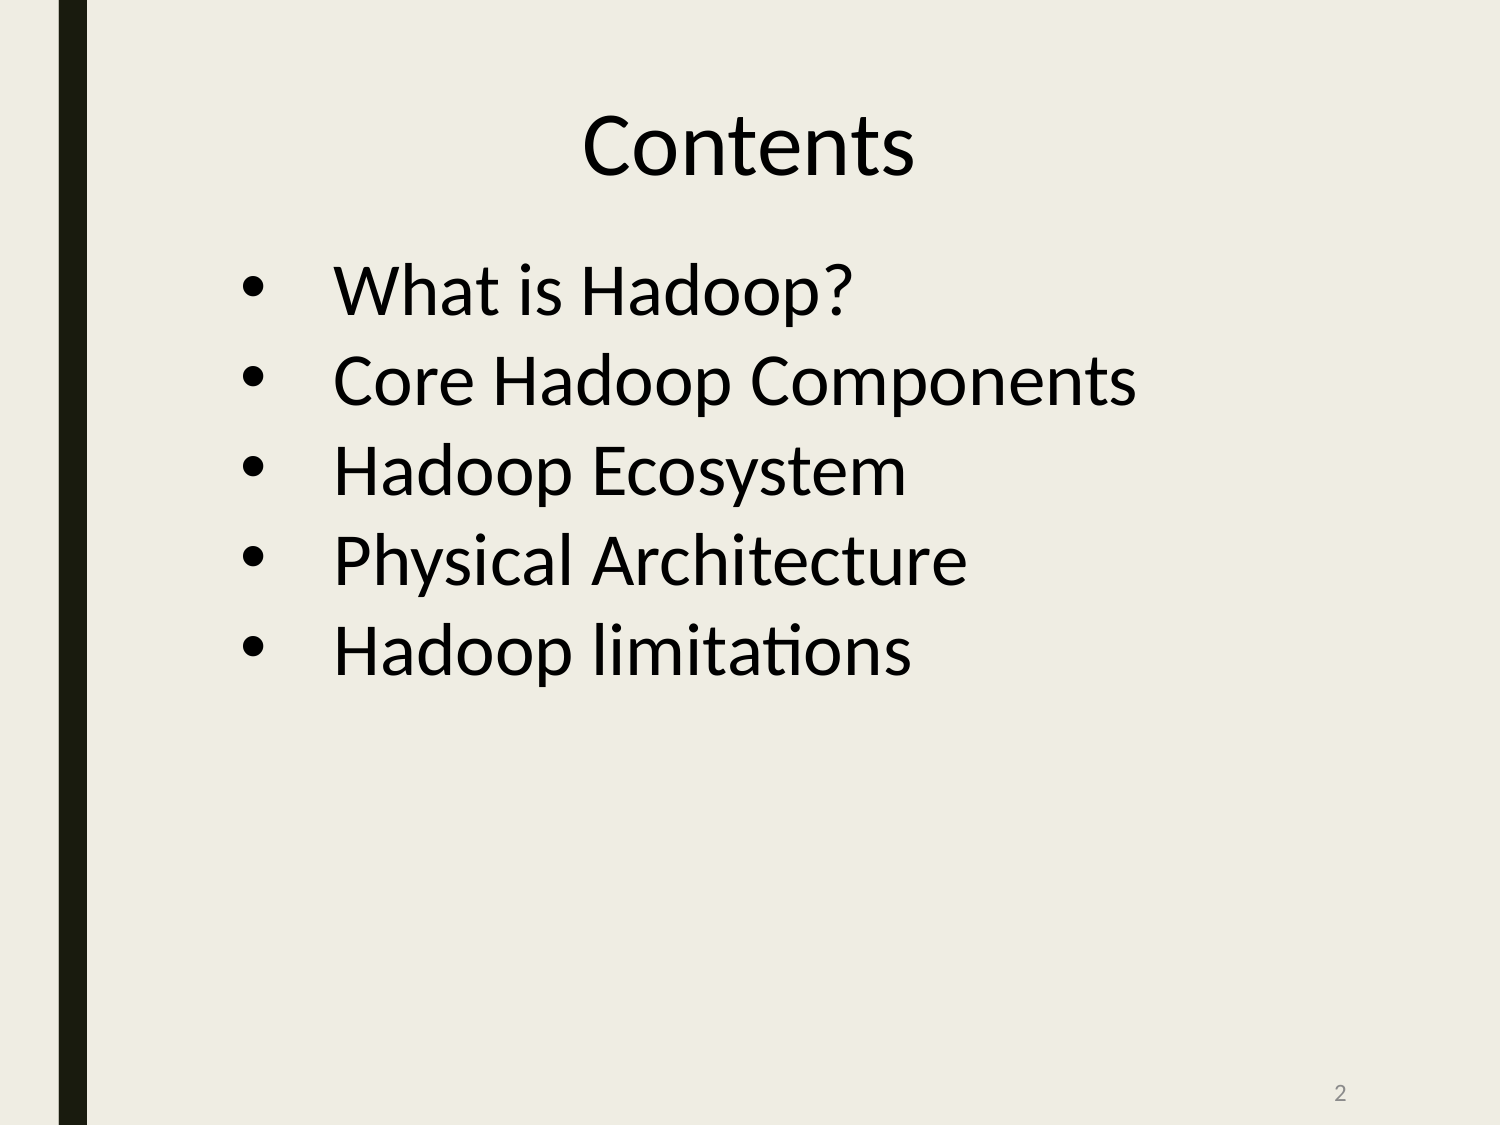

Contents
What is Hadoop?
Core Hadoop Components
Hadoop Ecosystem
Physical Architecture
Hadoop limitations

2